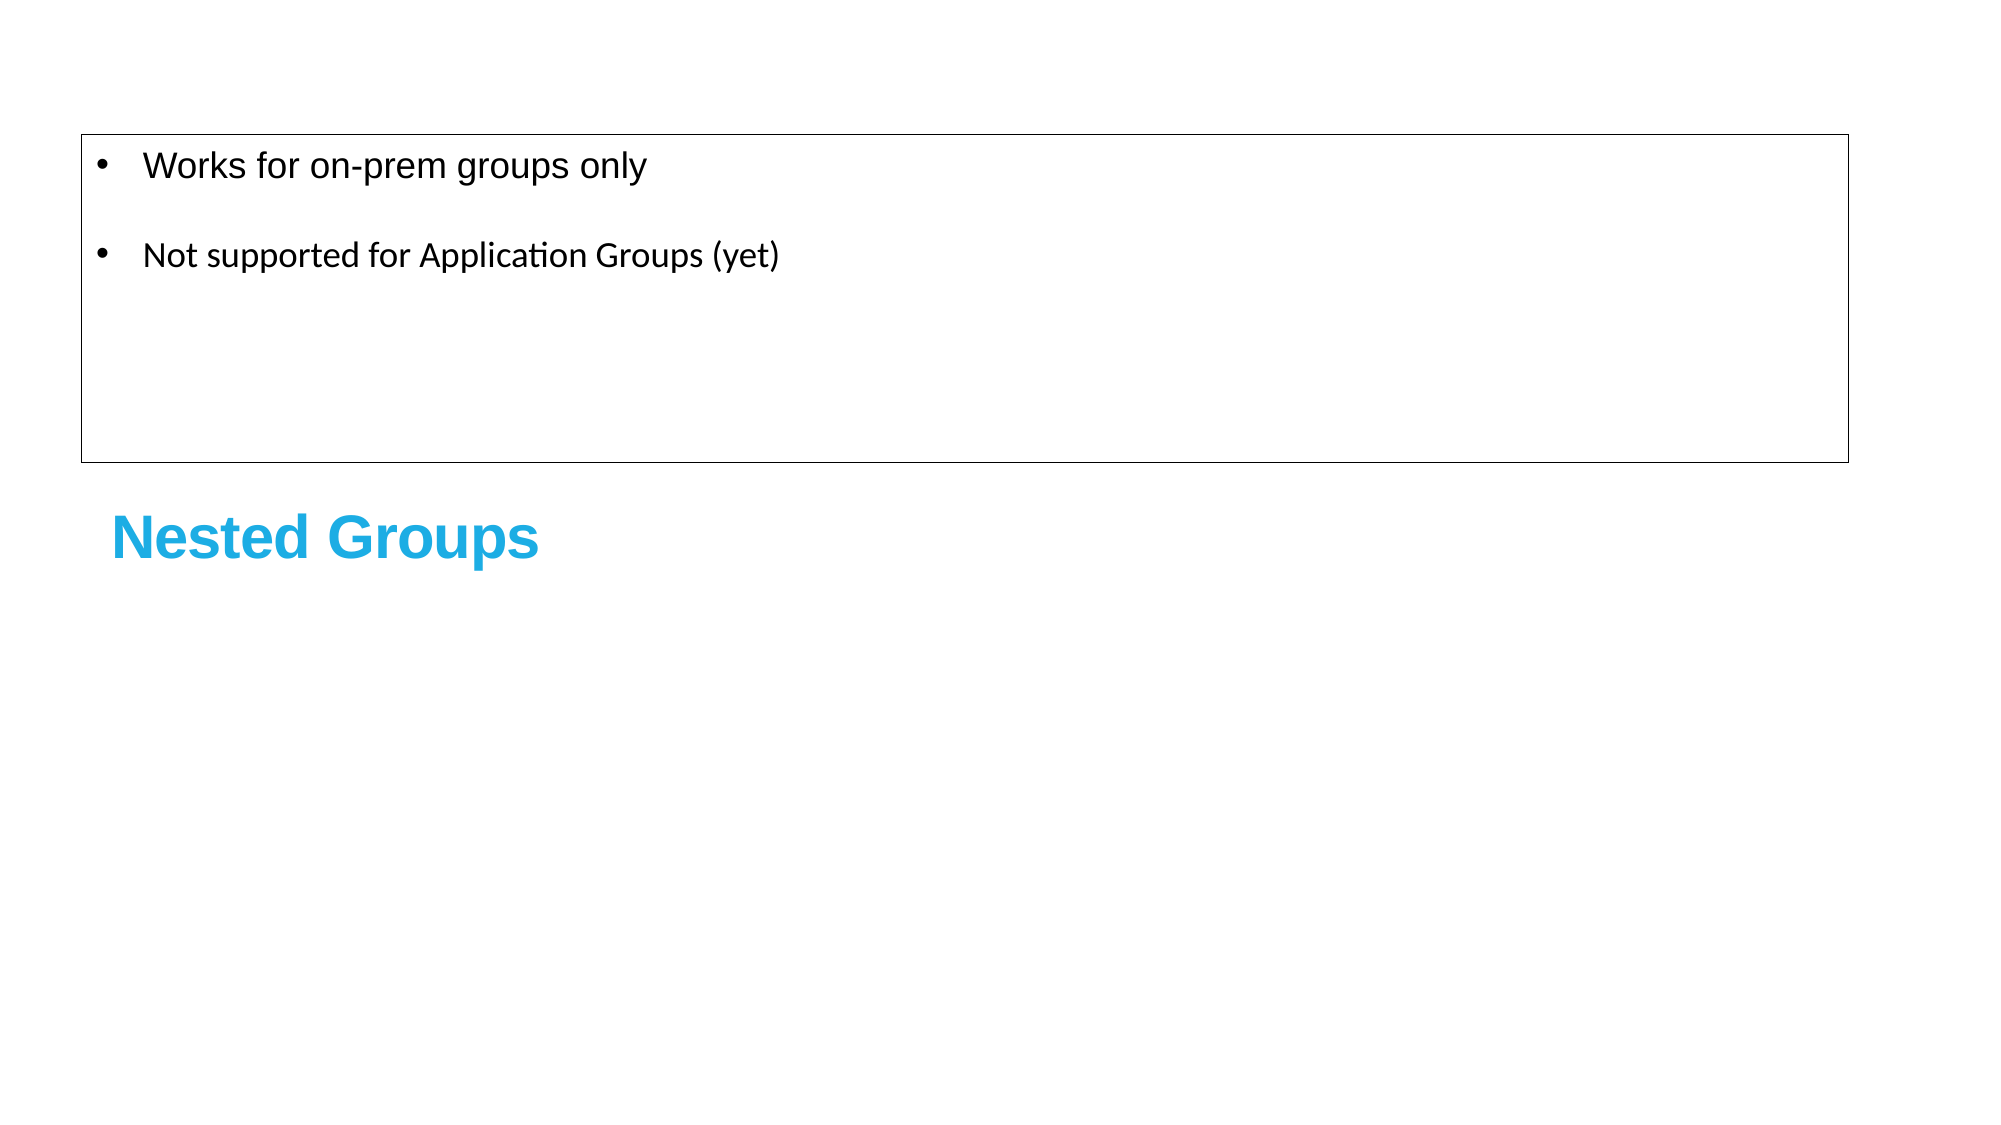

Works for on-prem groups only

Not supported for Application Groups (yet)

# Nested Groups